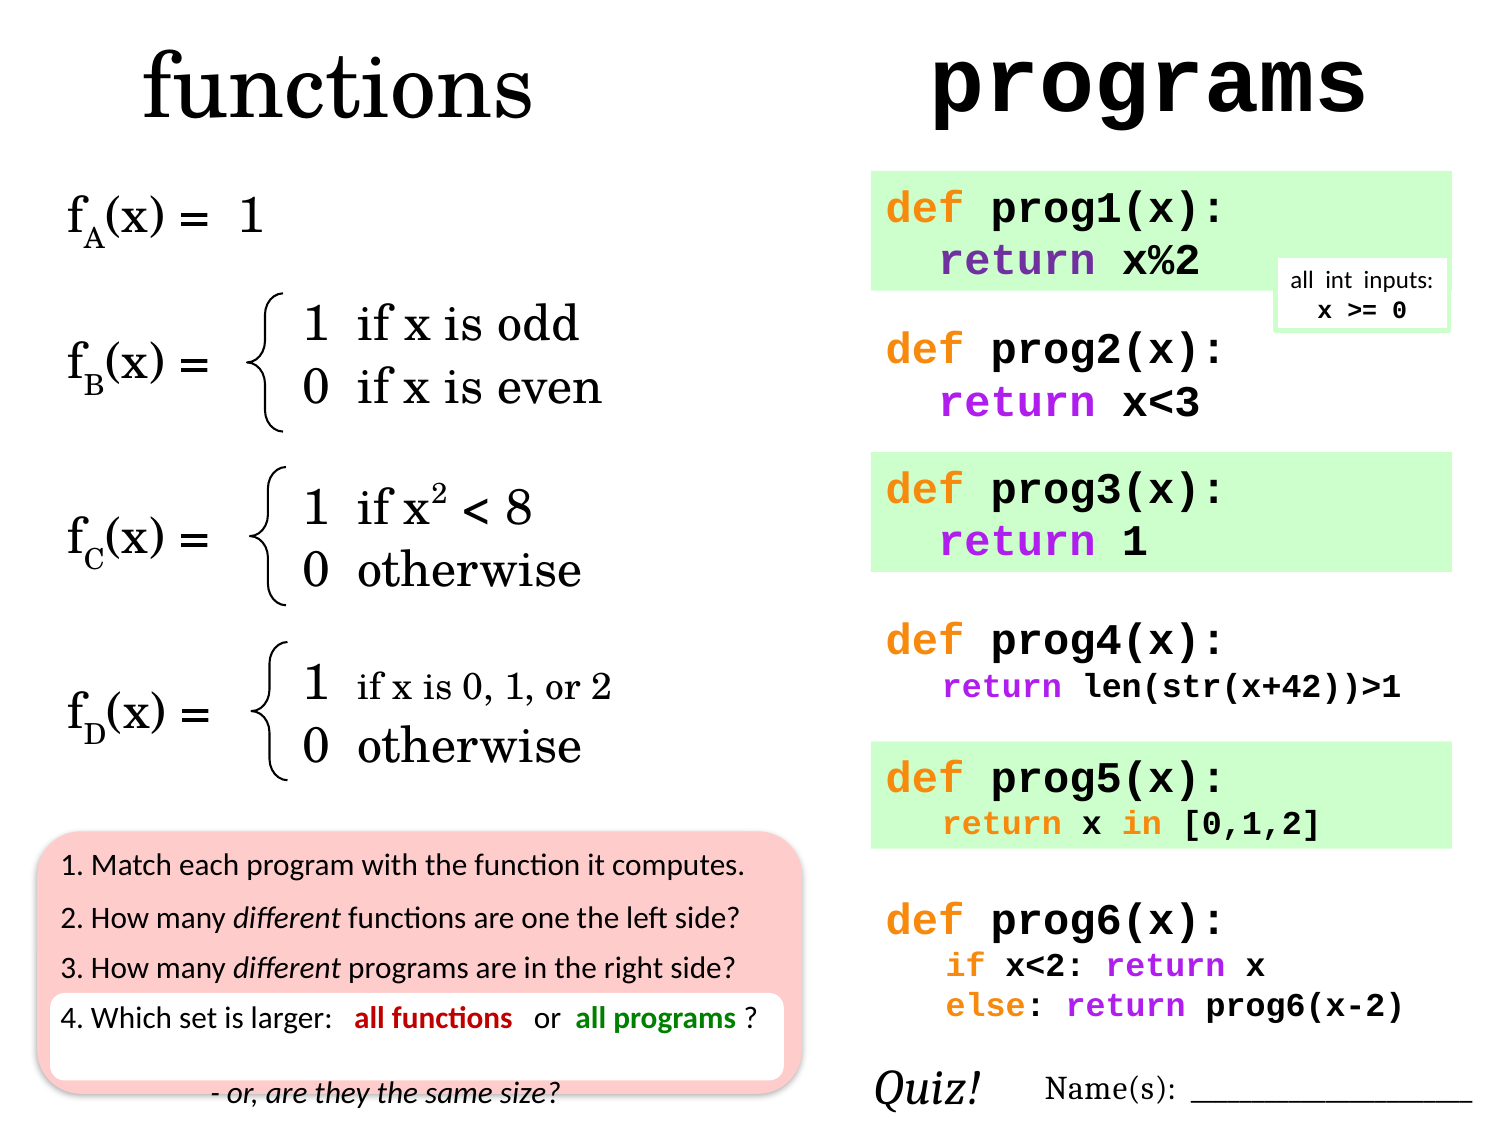

programs
functions
def prog1(x):
  return x%2
fA(x) =  1
all  int  inputs:
x >= 0
1  if x is odd

def prog2(x):
  return x<3
fB(x) =
0  if x is even
def prog3(x):
  return 1

1  if x2 < 8
fC(x) =
0  otherwise
def prog4(x):
   return len(str(x+42))>1

1  if x is 0, 1, or 2
fD(x) =
0  otherwise
def prog5(x):
   return x in [0,1,2]

1. Match each program with the function it computes.
def prog6(x):
   if x<2: return x
   else: return prog6(x-2)
2. How many different functions are one the left side?
3. How many different programs are in the right side?
4. Which set is larger:   all functions   or  all programs ?
	- or, are they the same size?

Quiz!
Name(s):  _______________________